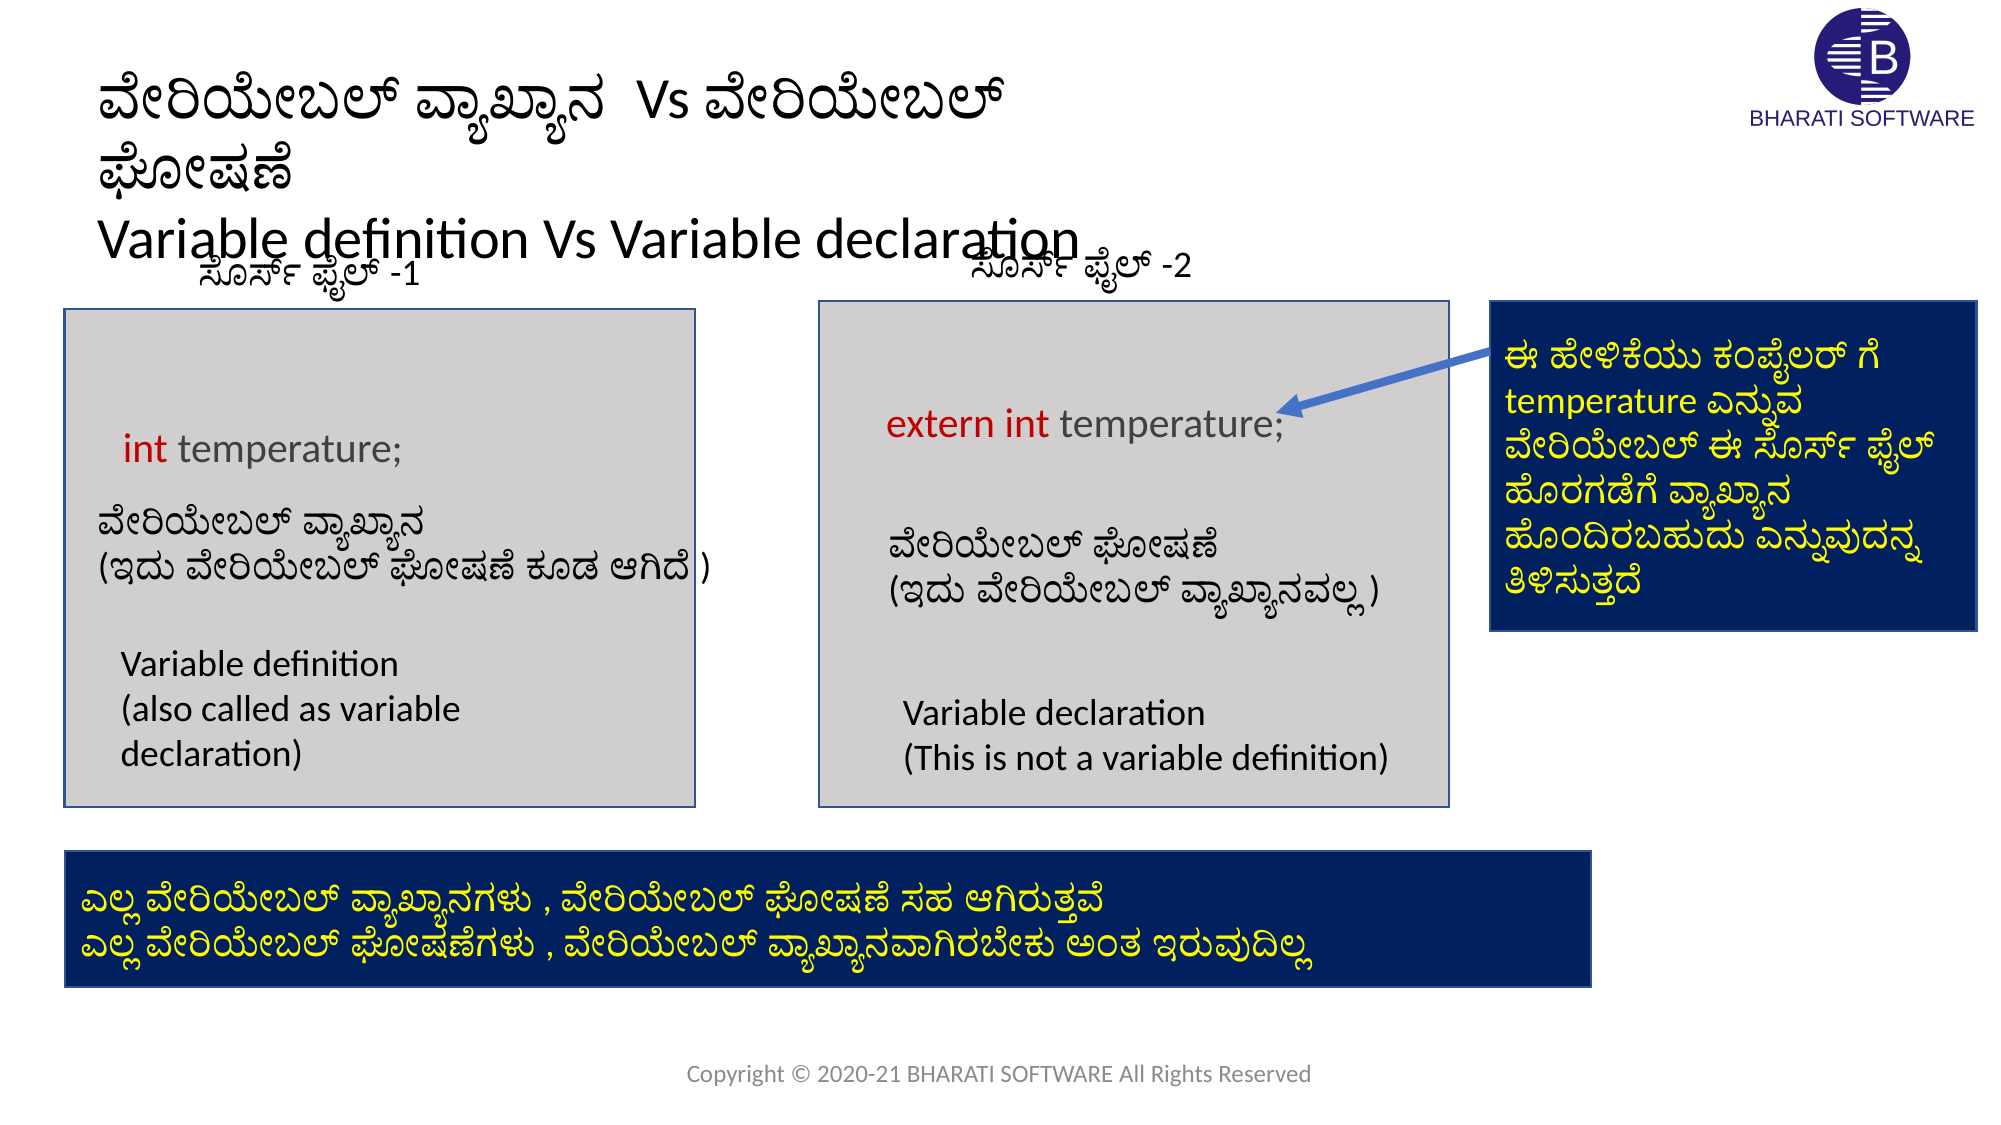

ವೇರಿಯೇಬಲ್ ವ್ಯಾಖ್ಯಾನ  Vs ವೇರಿಯೇಬಲ್ ಘೋಷಣೆ
Variable definition Vs Variable declaration
ಸೊರ್ಸ್ ಫೈಲ್ -2
ಸೊರ್ಸ್ ಫೈಲ್ -1

ಈ ಹೇಳಿಕೆಯು ಕಂಪೈಲರ್ ಗೆ  temperature ಎನ್ನುವ ವೇರಿಯೇಬಲ್ ಈ ಸೊರ್ಸ್ ಫೈಲ್ ಹೊರಗಡೆಗೆ ವ್ಯಾಖ್ಯಾನ ಹೊಂದಿರಬಹುದು ಎನ್ನುವುದನ್ನ ತಿಳಿಸುತ್ತದೆ

extern int temperature;
int temperature;
ವೇರಿಯೇಬಲ್ ವ್ಯಾಖ್ಯಾನ
(ಇದು ವೇರಿಯೇಬಲ್ ಘೋಷಣೆ ಕೂಡ ಆಗಿದೆ )
ವೇರಿಯೇಬಲ್ ಘೋಷಣೆ
(ಇದು ವೇರಿಯೇಬಲ್ ವ್ಯಾಖ್ಯಾನವಲ್ಲ )
Variable definition
(also called as variable declaration)
Variable declaration
(This is not a variable definition)
ಎಲ್ಲ ವೇರಿಯೇಬಲ್ ವ್ಯಾಖ್ಯಾನಗಳು , ವೇರಿಯೇಬಲ್ ಘೋಷಣೆ ಸಹ ಆಗಿರುತ್ತವೆ
ಎಲ್ಲ ವೇರಿಯೇಬಲ್ ಘೋಷಣೆಗಳು , ವೇರಿಯೇಬಲ್ ವ್ಯಾಖ್ಯಾನವಾಗಿರಬೇಕು ಅಂತ ಇರುವುದಿಲ್ಲ
Copyright © 2020-21 BHARATI SOFTWARE All Rights Reserved